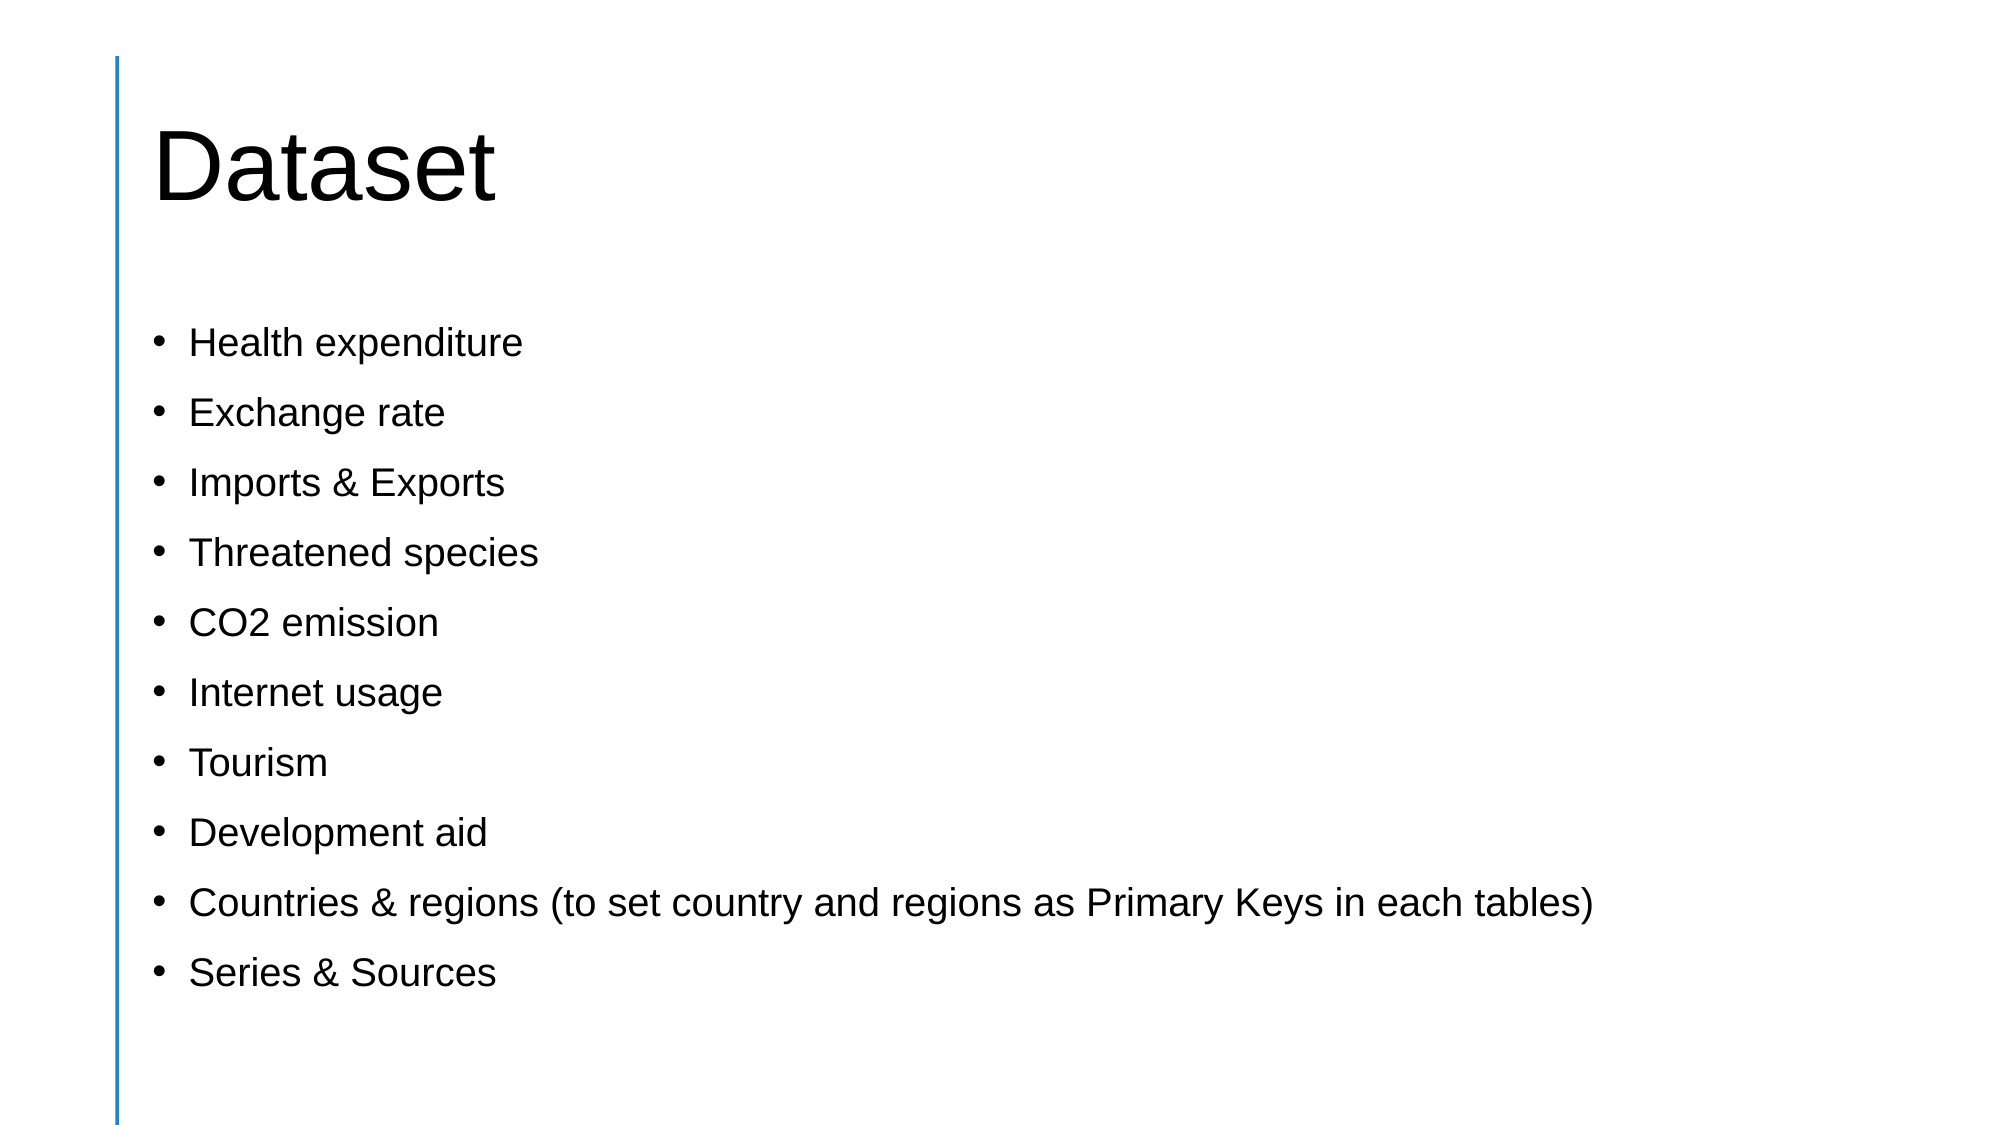

# Dataset
Health expenditure
Exchange rate
Imports & Exports
Threatened species
CO2 emission
Internet usage
Tourism
Development aid
Countries & regions (to set country and regions as Primary Keys in each tables)
Series & Sources